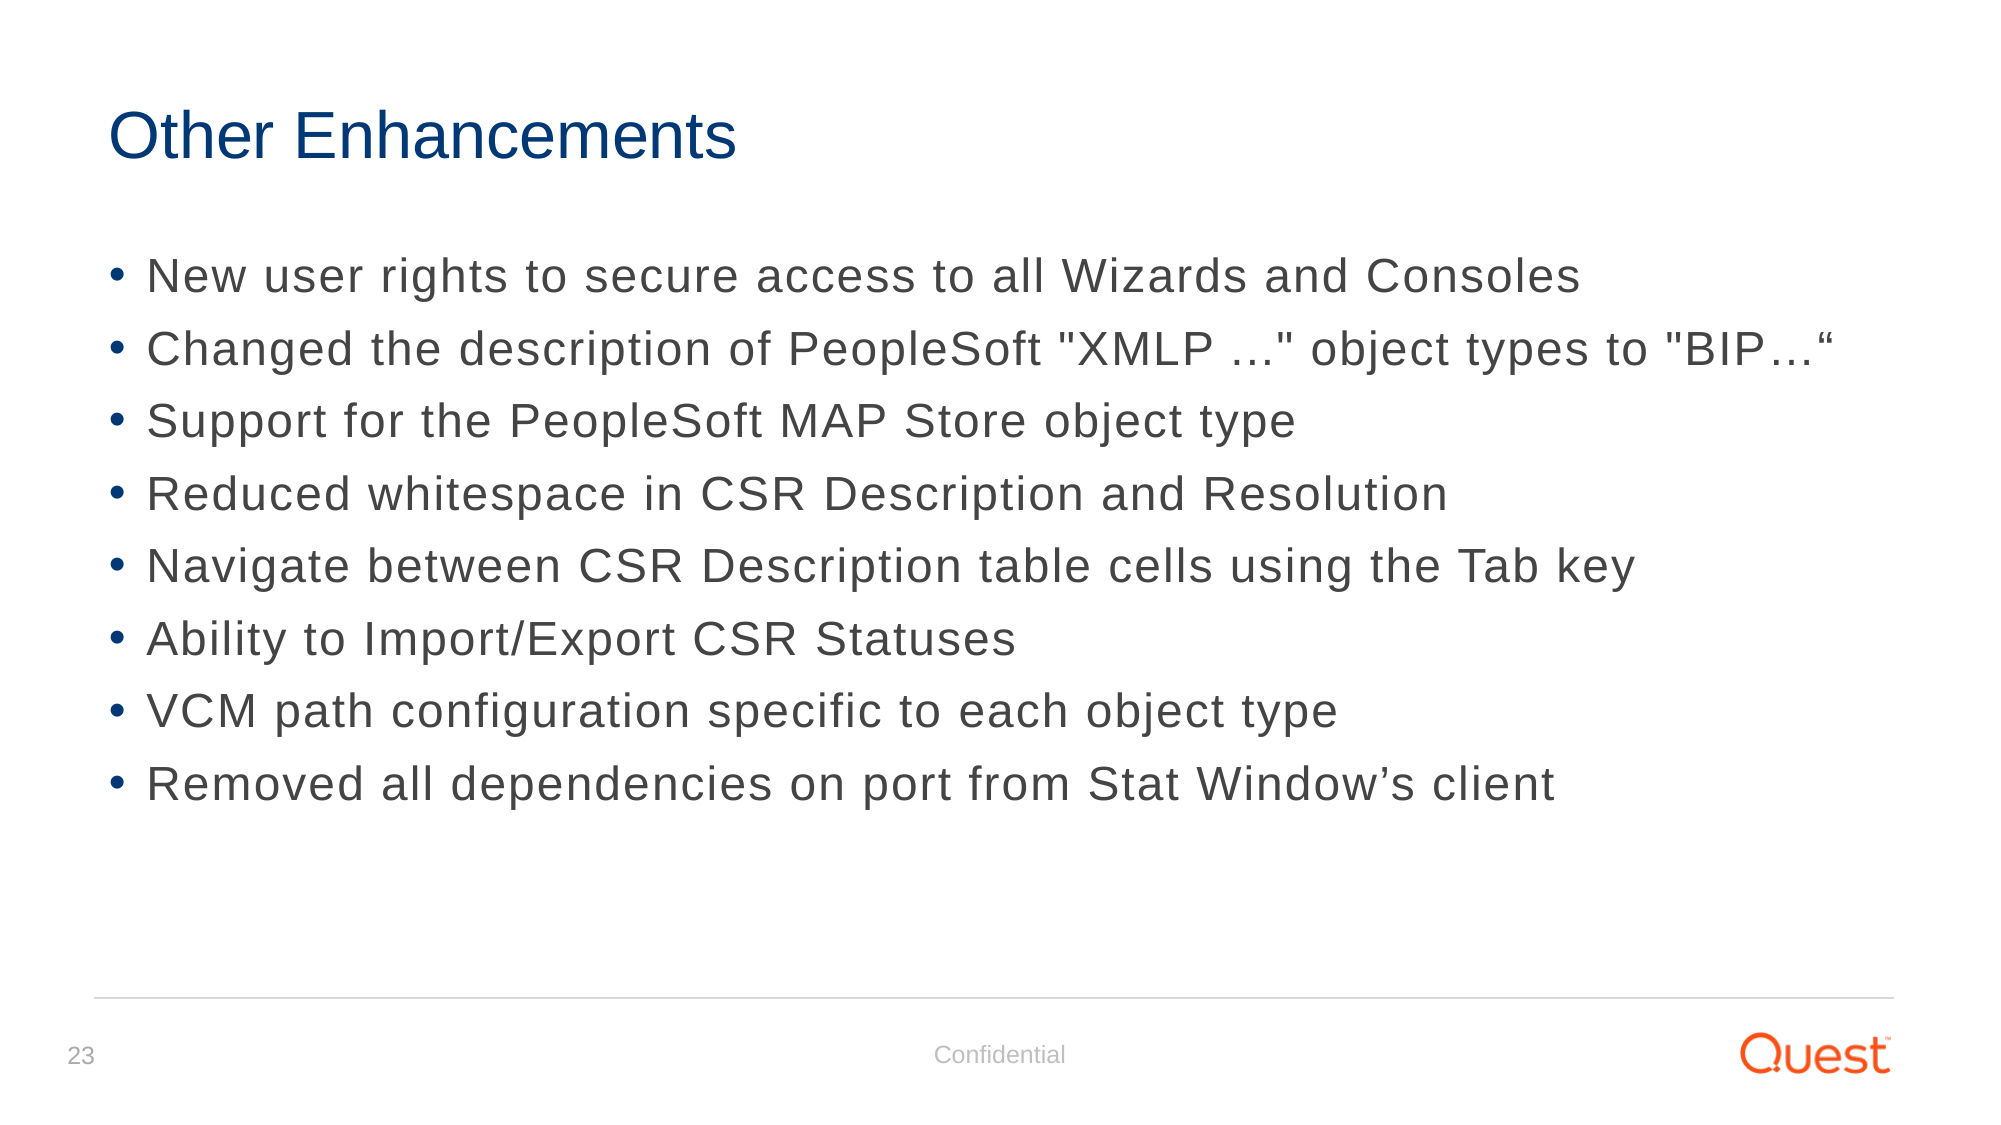

Other Enhancements
New user rights to secure access to all Wizards and Consoles
Changed the description of PeopleSoft "XMLP ..." object types to "BIP…“
Support for the PeopleSoft MAP Store object type
Reduced whitespace in CSR Description and Resolution
Navigate between CSR Description table cells using the Tab key
Ability to Import/Export CSR Statuses
VCM path configuration specific to each object type
Removed all dependencies on port from Stat Window’s client